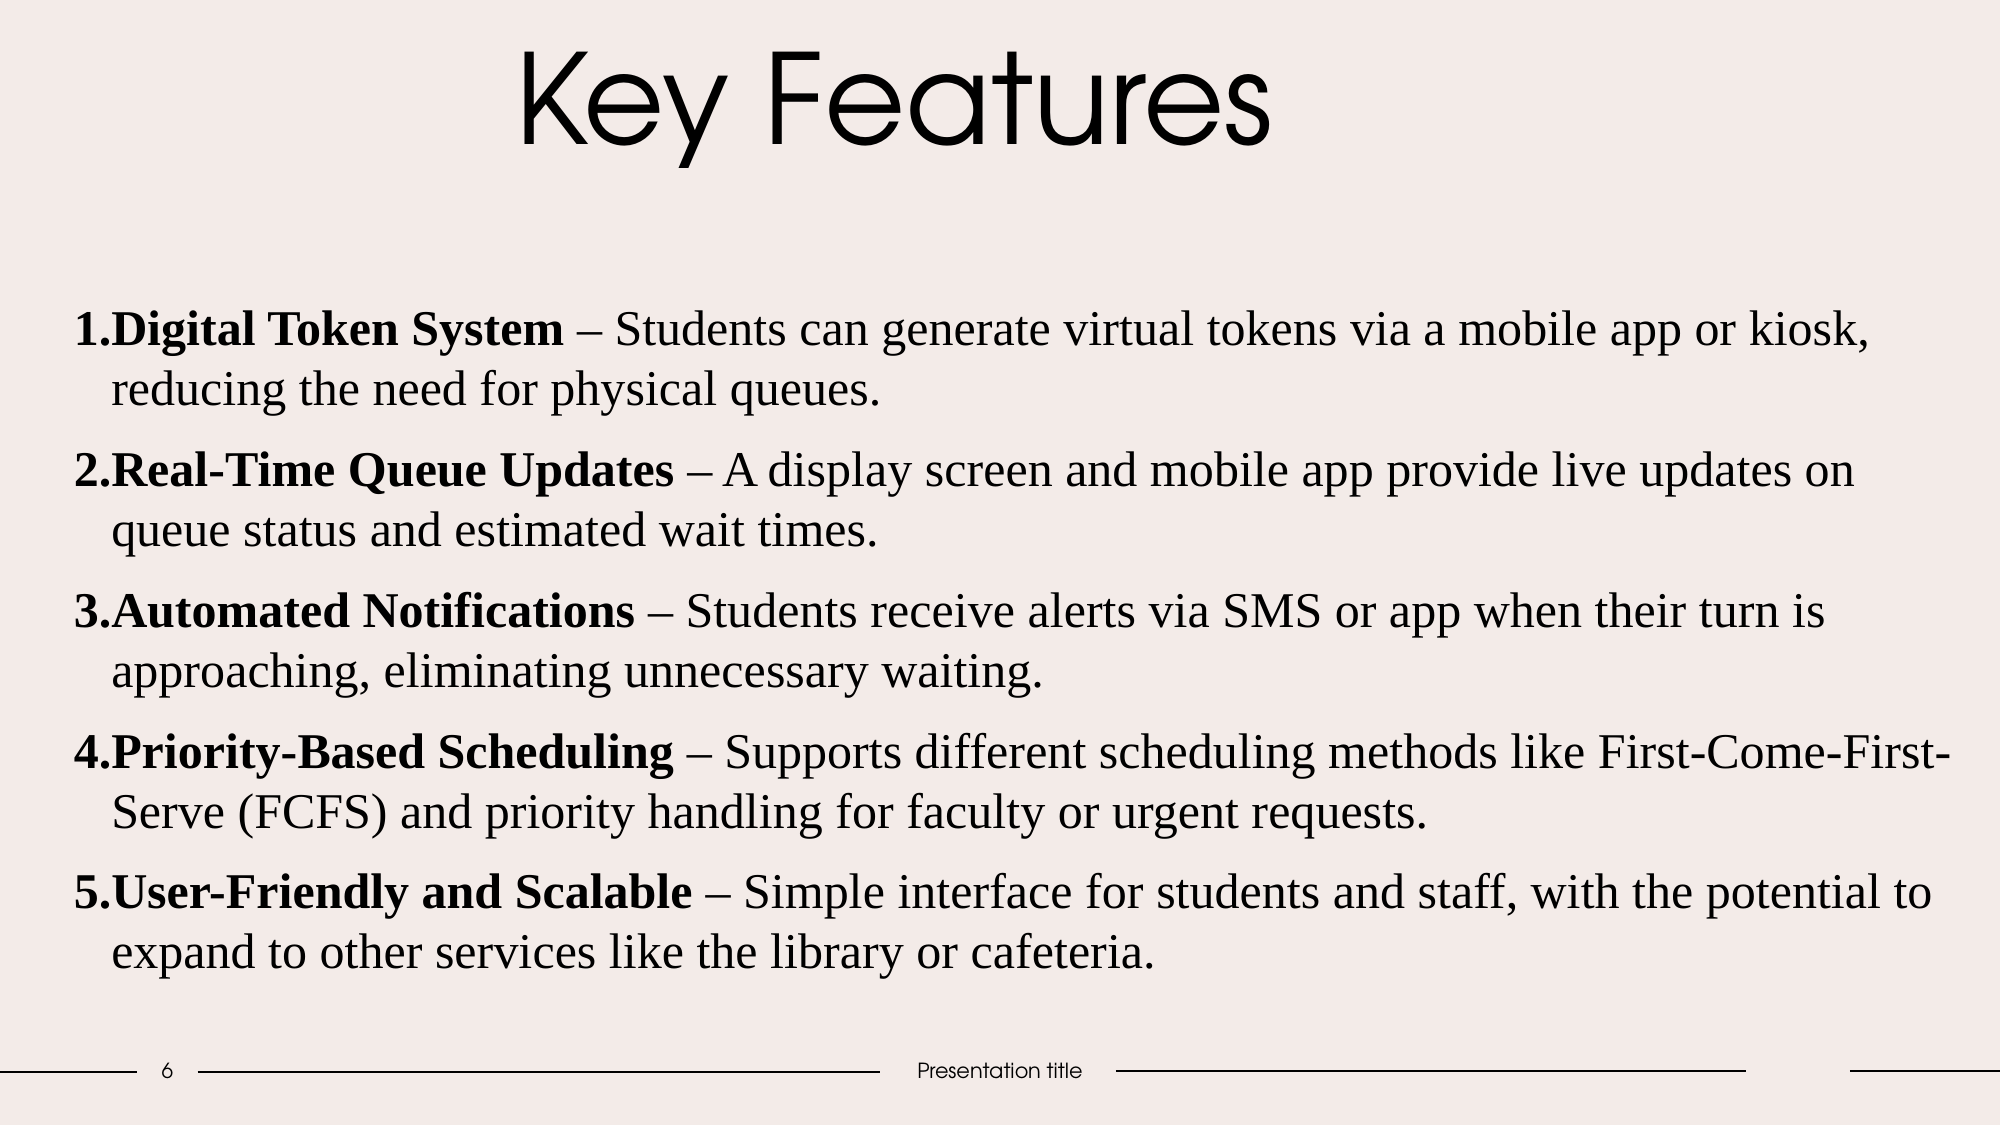

# Key Features

Digital Token System – Students can generate virtual tokens via a mobile app or kiosk, reducing the need for physical queues.
Real-Time Queue Updates – A display screen and mobile app provide live updates on queue status and estimated wait times.
Automated Notifications – Students receive alerts via SMS or app when their turn is approaching, eliminating unnecessary waiting.
Priority-Based Scheduling – Supports different scheduling methods like First-Come-First-Serve (FCFS) and priority handling for faculty or urgent requests.
User-Friendly and Scalable – Simple interface for students and staff, with the potential to expand to other services like the library or cafeteria.

6
Presentation title